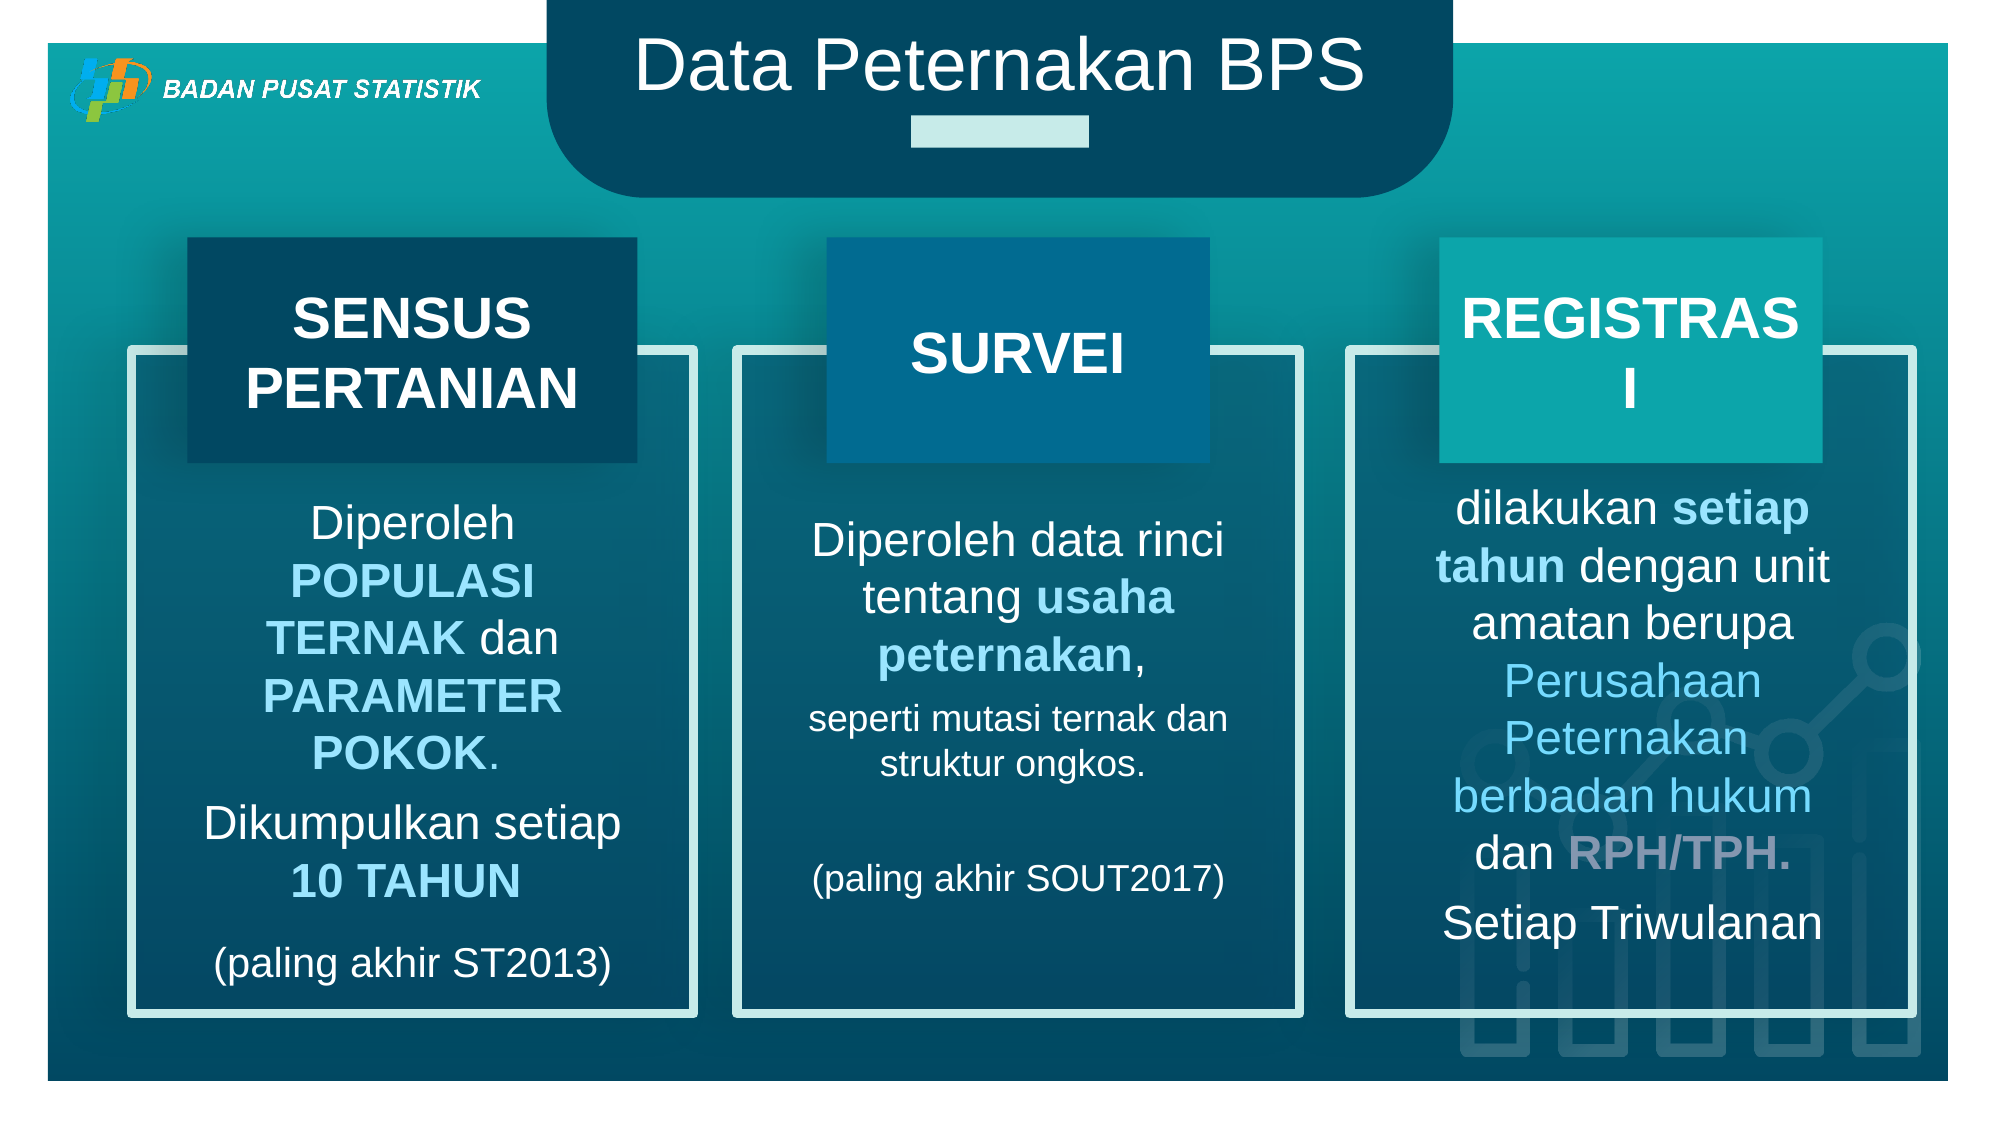

# Data Peternakan BPS

SENSUS PERTANIAN
SURVEI
REGISTRASI

Diperoleh data rinci tentang usaha peternakan,
seperti mutasi ternak dan struktur ongkos.

(paling akhir SOUT2017)

Diperoleh POPULASI TERNAK dan PARAMETER POKOK.
Dikumpulkan setiap
10 TAHUN

(paling akhir ST2013)
dilakukan setiap tahun dengan unit amatan berupa Perusahaan Peternakan  berbadan hukum dan RPH/TPH.
Setiap Triwulanan